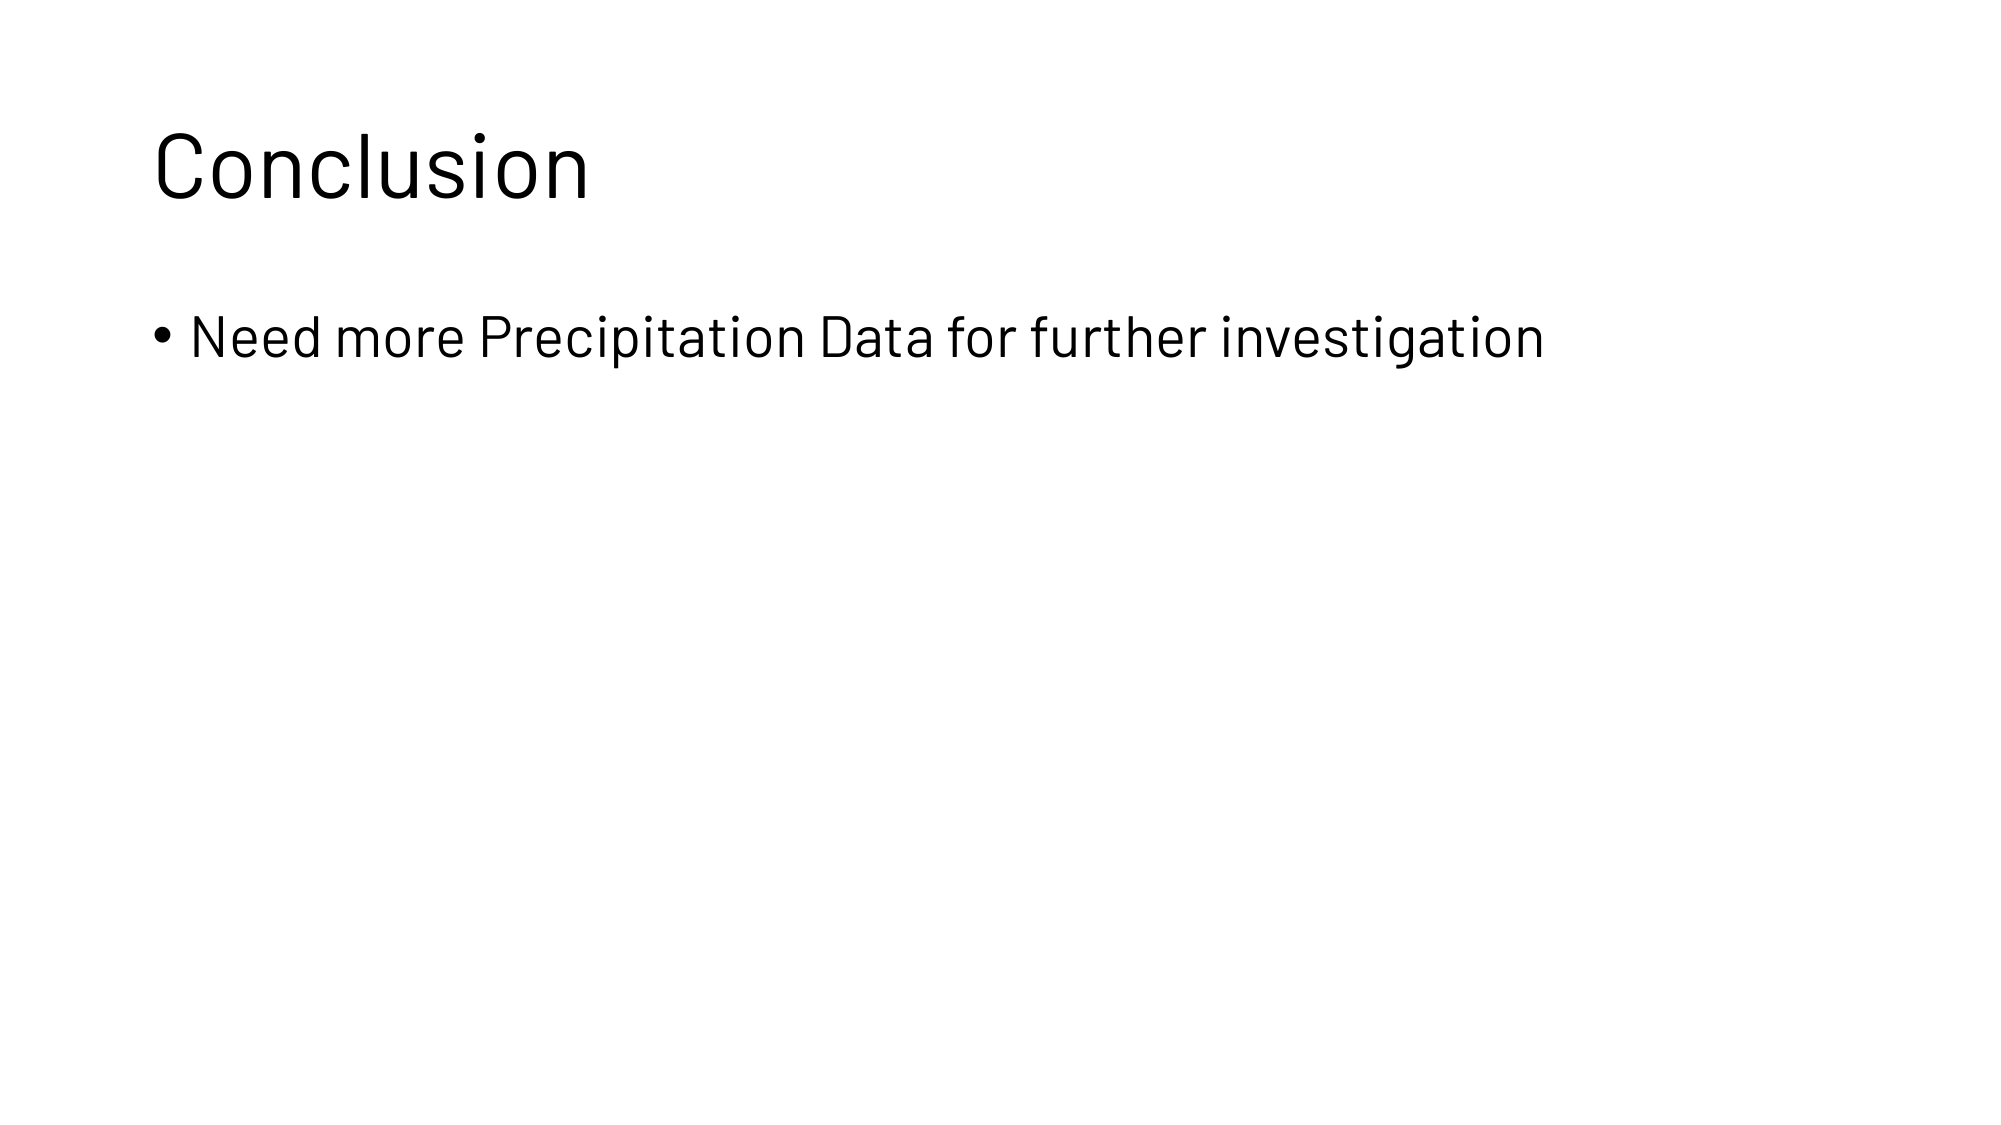

# Conclusion
Need more Precipitation Data for further investigation